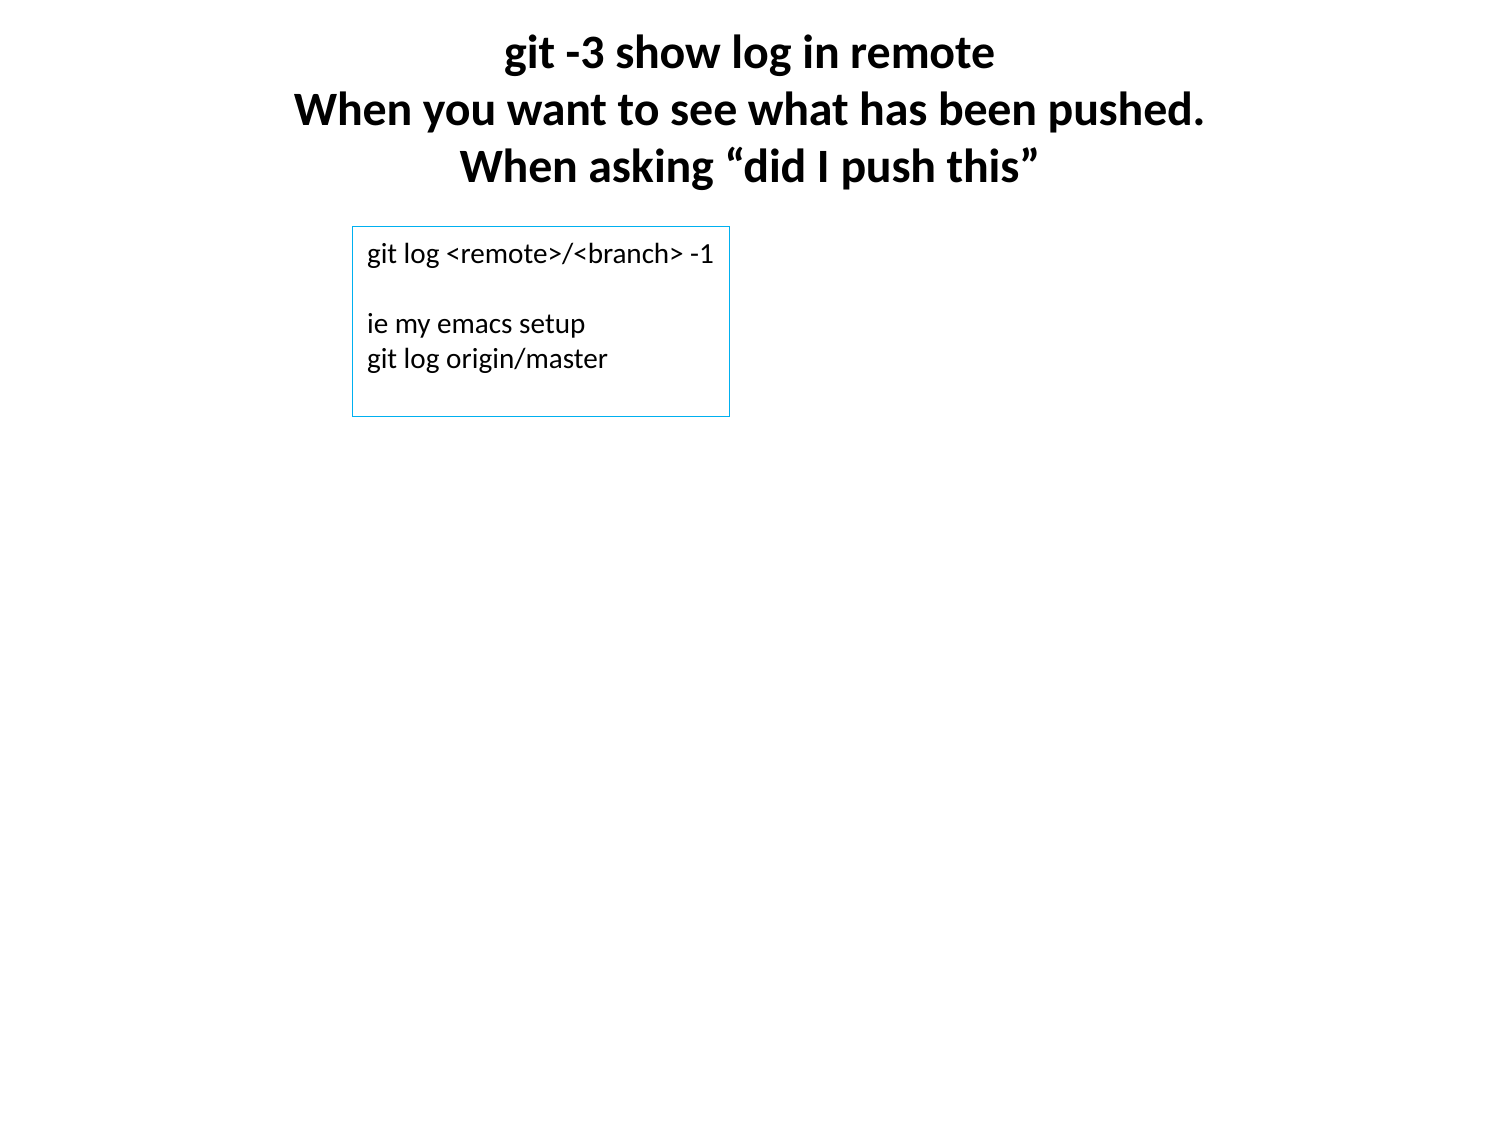

# git -3 show log in remote When you want to see what has been pushed. When asking “did I push this”
git log <remote>/<branch> -1

ie my emacs setup
git log origin/master